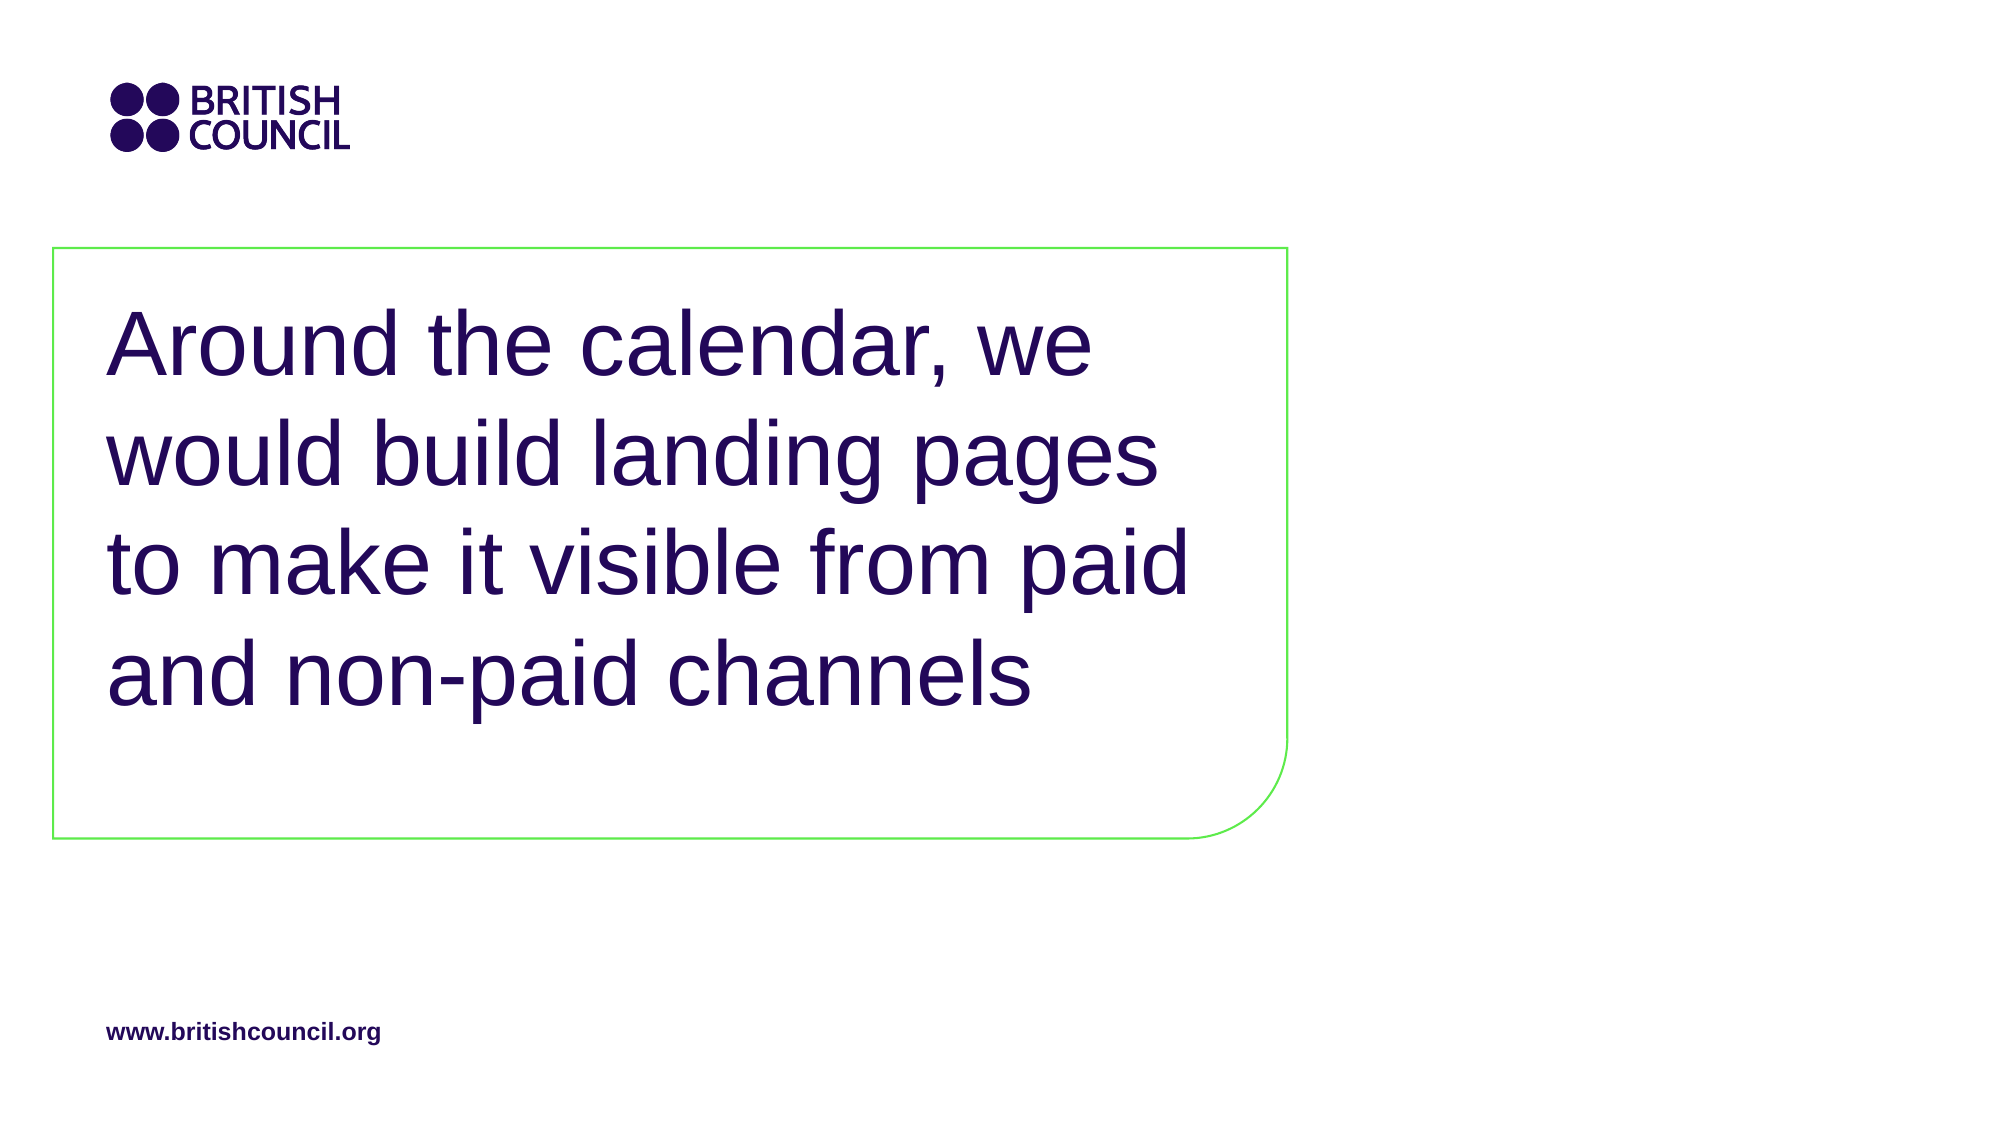

# Around the calendar, we would build landing pages to make it visible from paid and non-paid channels

www.britishcouncil.org